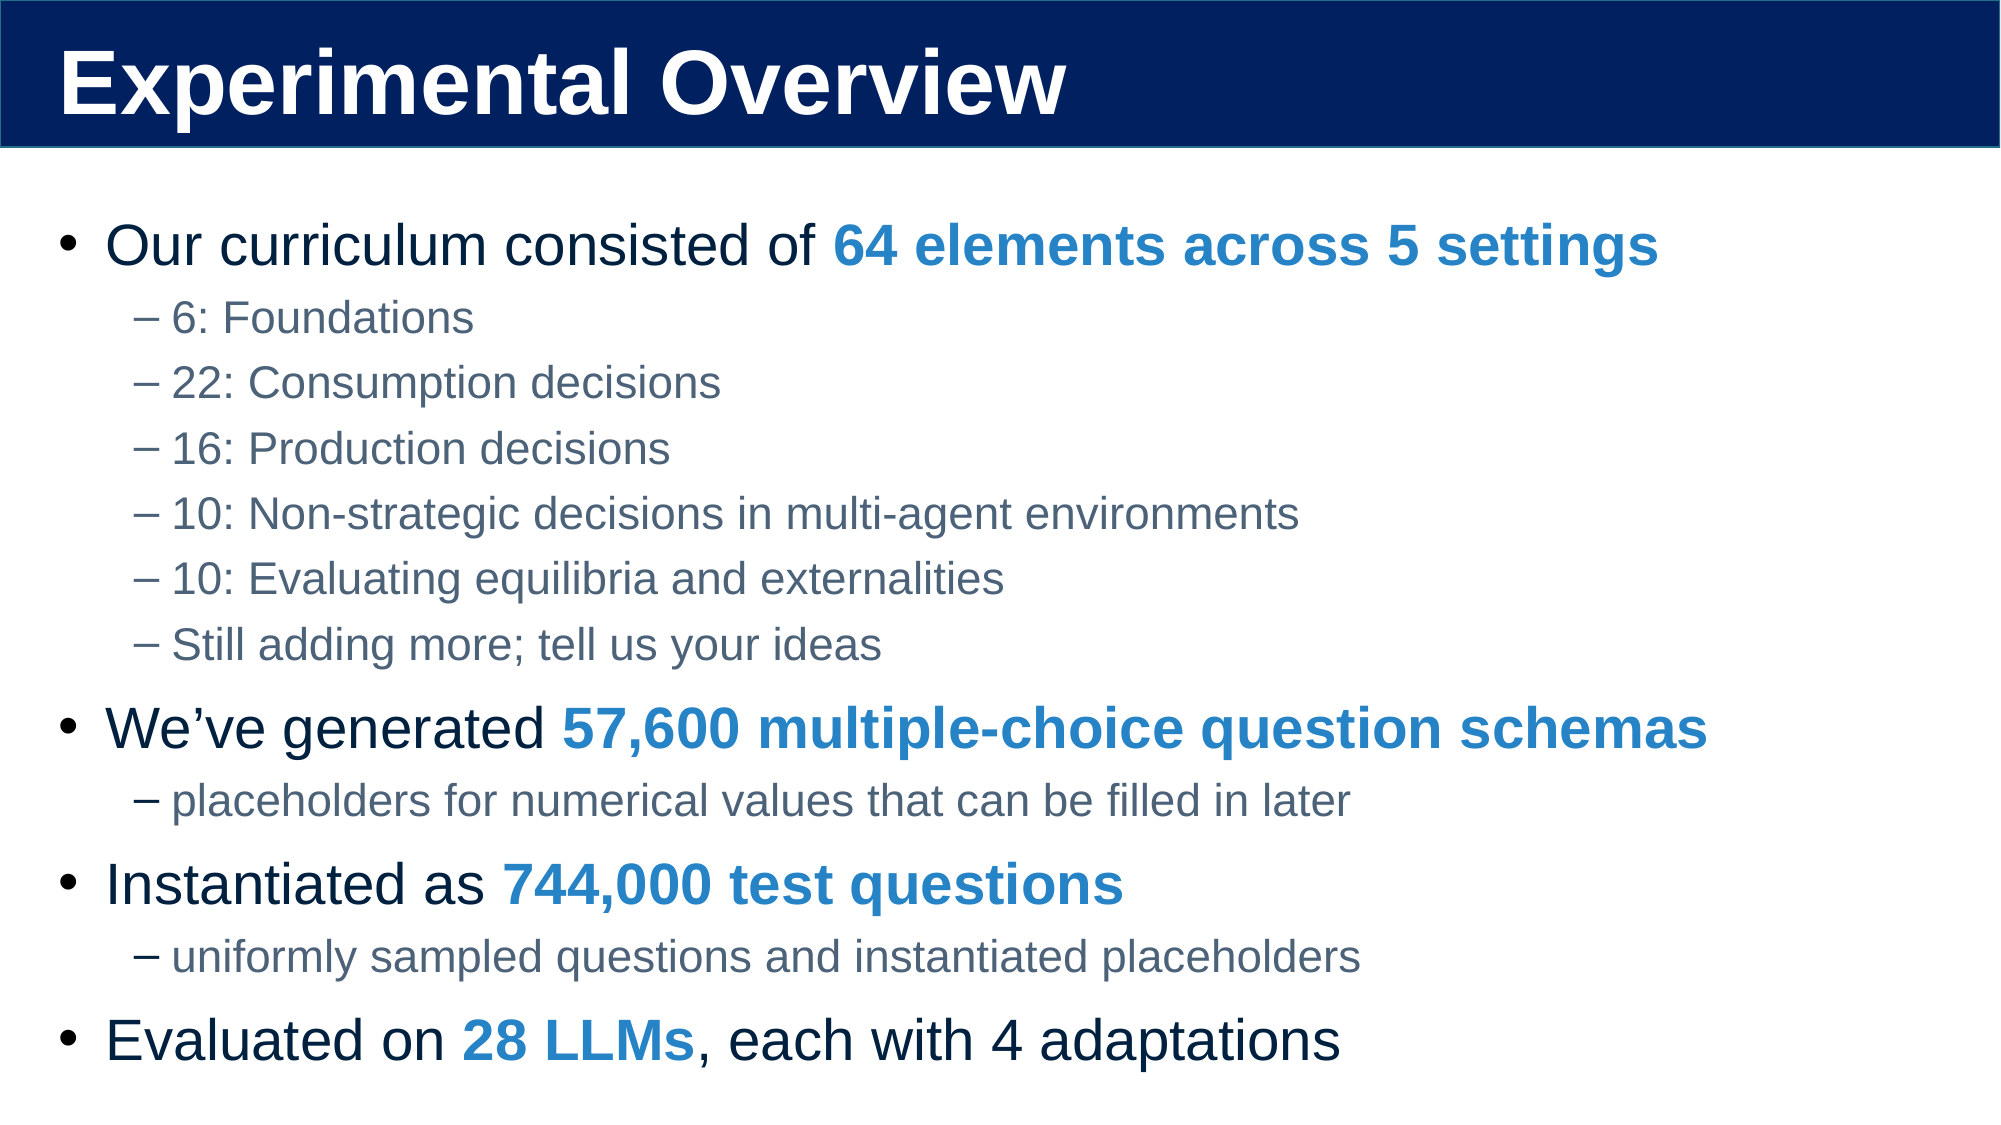

# Experimental Overview
Our curriculum consisted of 64 elements across 5 settings
6: Foundations
22: Consumption decisions
16: Production decisions
10: Non-strategic decisions in multi-agent environments
10: Evaluating equilibria and externalities
Still adding more; tell us your ideas
We’ve generated 57,600 multiple-choice question schemas
placeholders for numerical values that can be filled in later
Instantiated as 744,000 test questions
uniformly sampled questions and instantiated placeholders
Evaluated on 28 LLMs, each with 4 adaptations